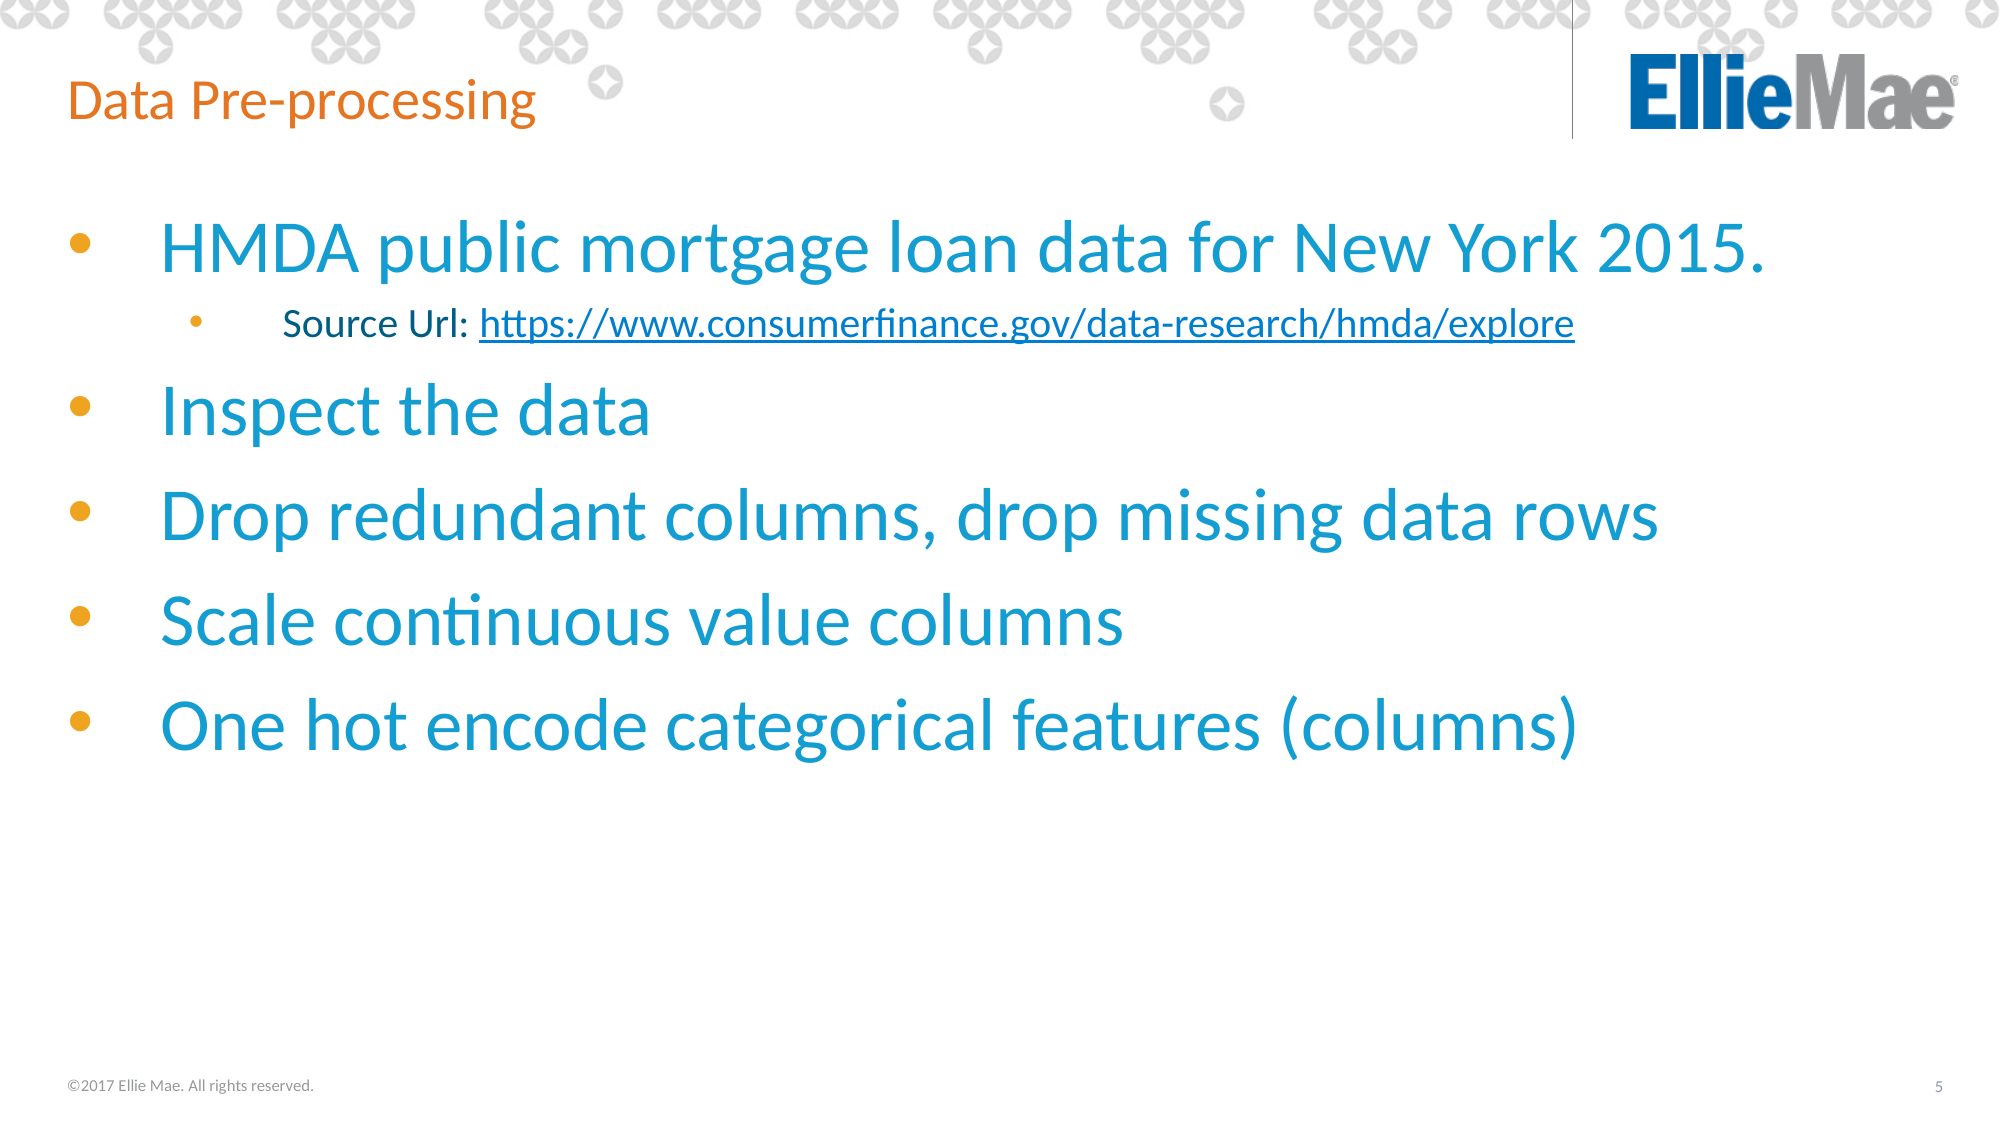

# Data Pre-processing
HMDA public mortgage loan data for New York 2015.
Source Url: https://www.consumerfinance.gov/data-research/hmda/explore
Inspect the data
Drop redundant columns, drop missing data rows
Scale continuous value columns
One hot encode categorical features (columns)

©2017 Ellie Mae. All rights reserved.
5